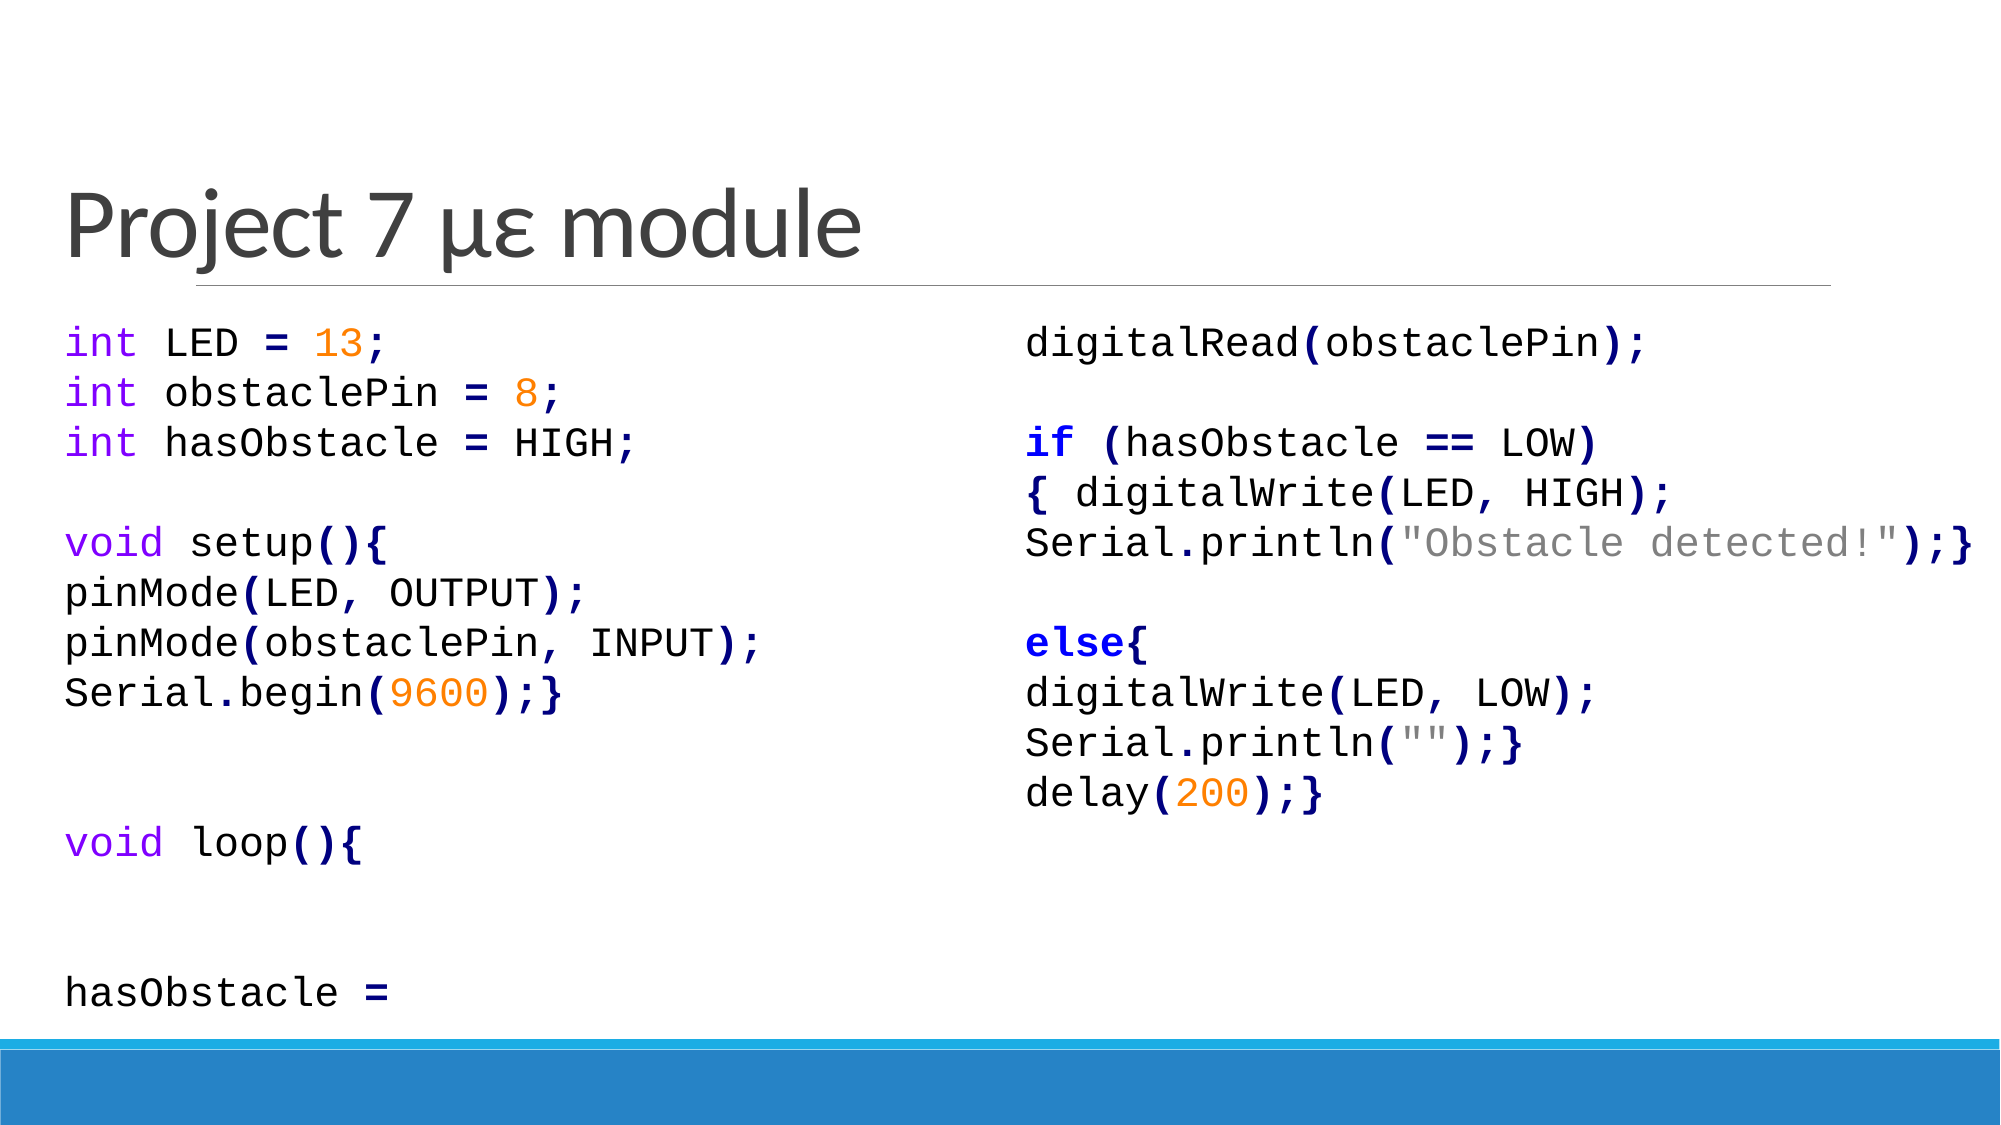

# Project 7 με module
int LED = 13;
int obstaclePin = 8;
int hasObstacle = HIGH;

void setup(){
pinMode(LED, OUTPUT); pinMode(obstaclePin, INPUT); Serial.begin(9600);}

void loop(){

hasObstacle = digitalRead(obstaclePin);

if (hasObstacle == LOW){ digitalWrite(LED, HIGH); Serial.println("Obstacle detected!");}

else{
digitalWrite(LED, LOW); Serial.println("");}
delay(200);}